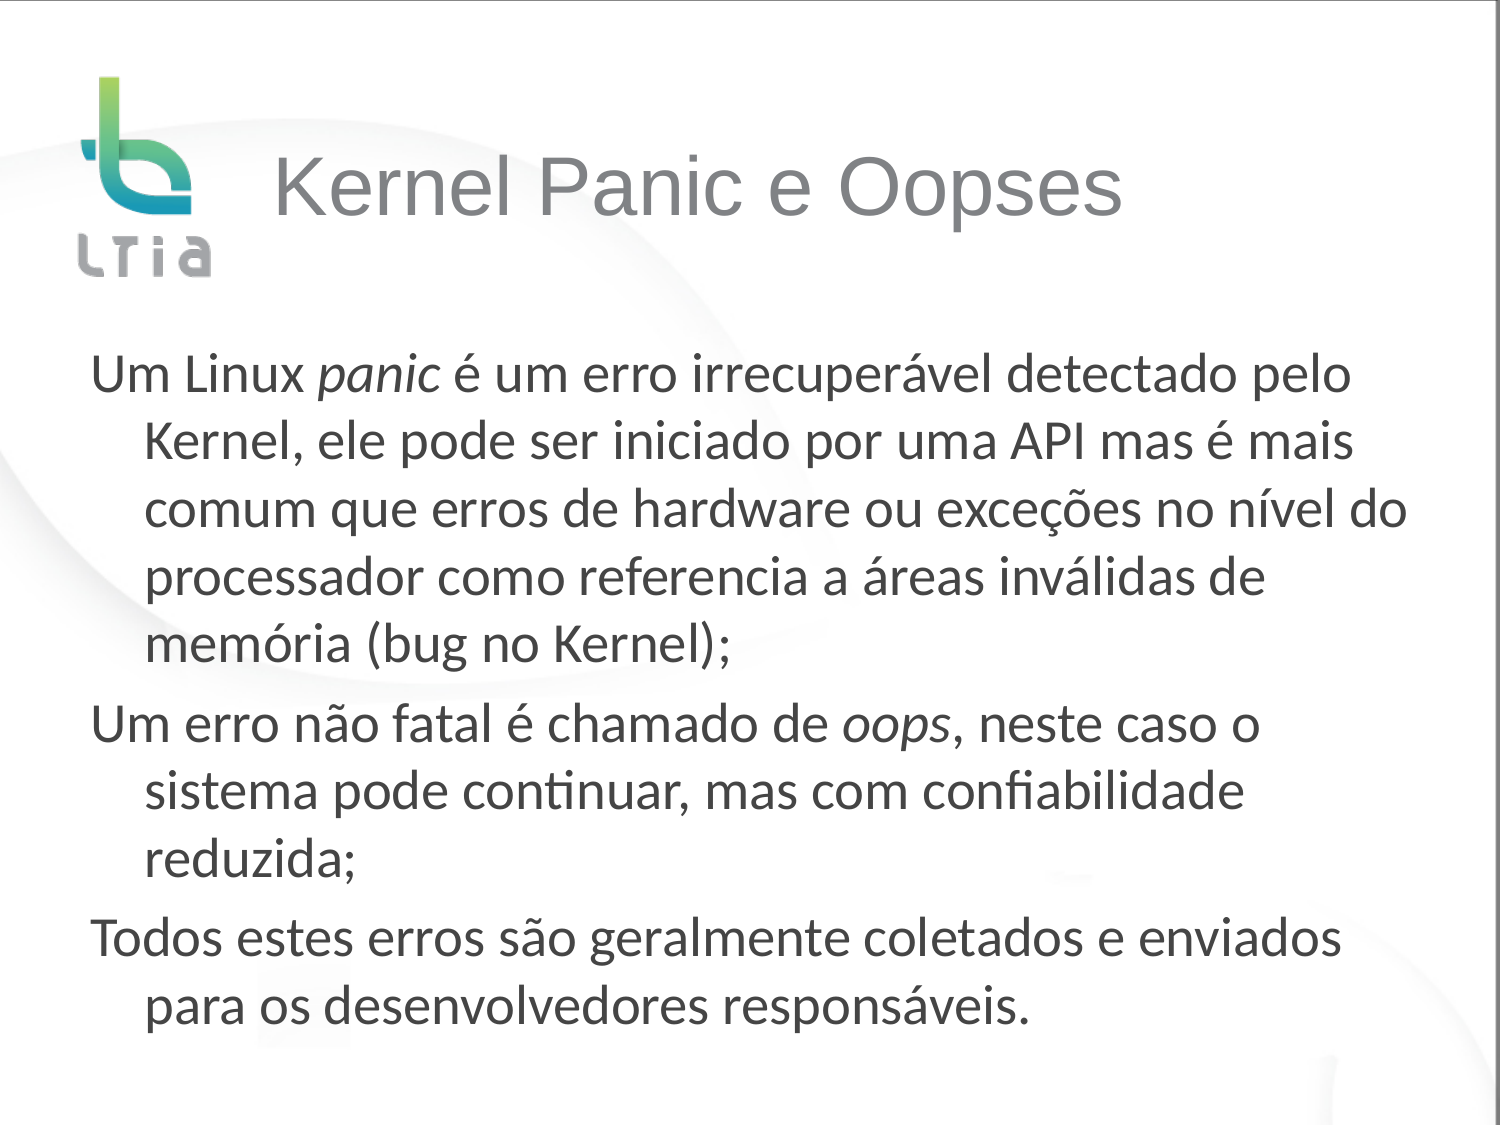

# Kernel Panic e Oopses
Um Linux panic é um erro irrecuperável detectado pelo Kernel, ele pode ser iniciado por uma API mas é mais comum que erros de hardware ou exceções no nível do processador como referencia a áreas inválidas de memória (bug no Kernel);
Um erro não fatal é chamado de oops, neste caso o sistema pode continuar, mas com confiabilidade reduzida;
Todos estes erros são geralmente coletados e enviados para os desenvolvedores responsáveis.